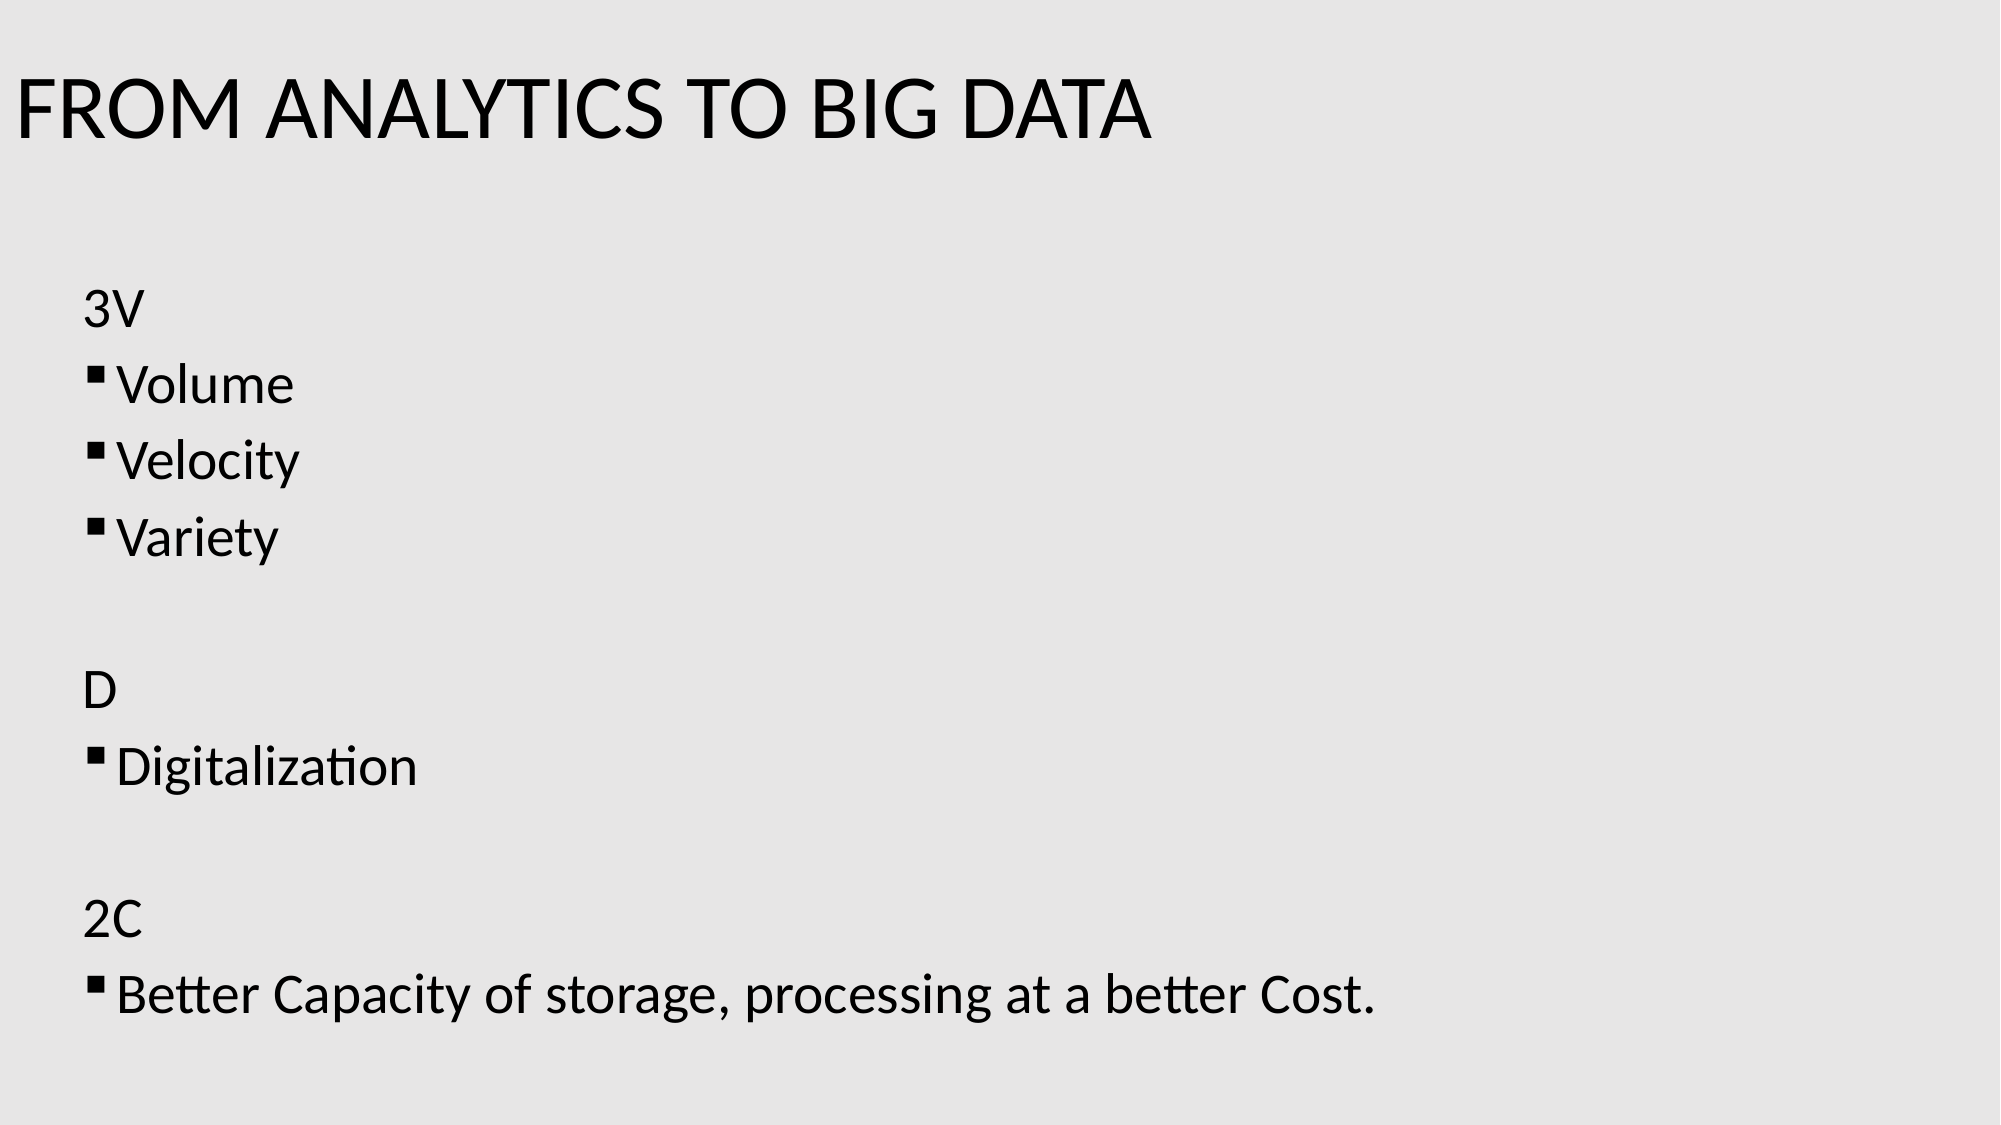

# FROM ANALYTICS TO BIG DATA

3V
Volume
Velocity
Variety

D
Digitalization

2C
Better Capacity of storage, processing at a better Cost.